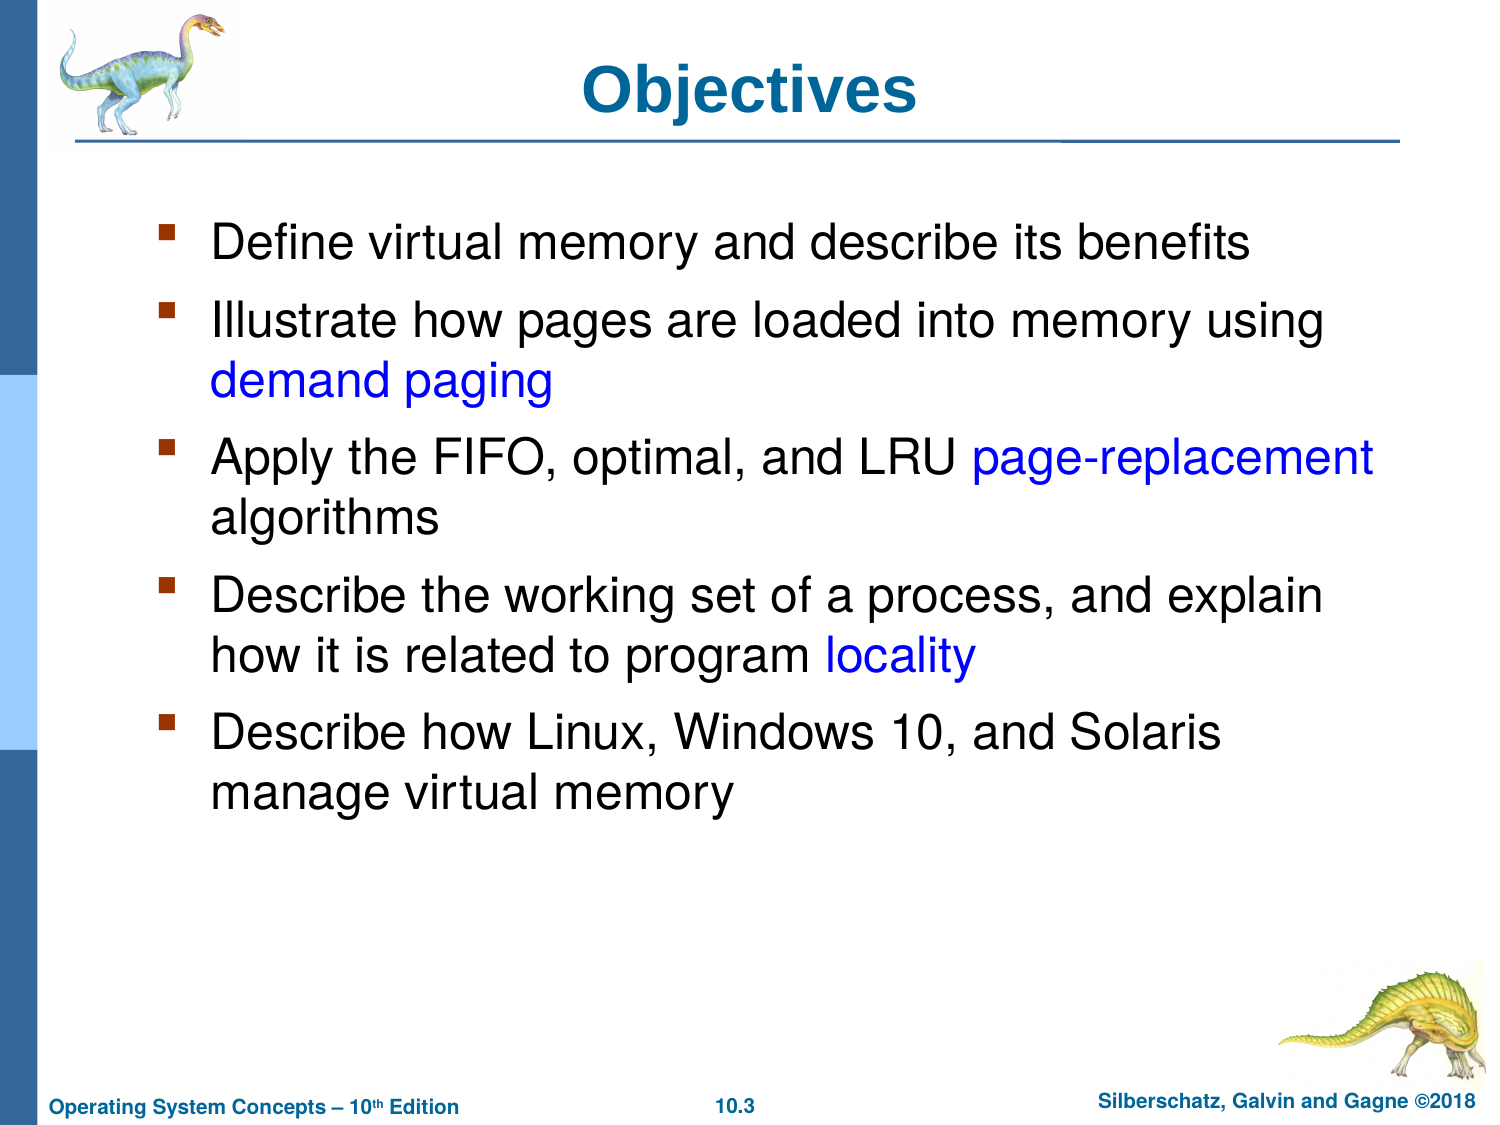

# Objectives
Define virtual memory and describe its benefits
Illustrate how pages are loaded into memory using demand paging
Apply the FIFO, optimal, and LRU page-replacement algorithms
Describe the working set of a process, and explain how it is related to program locality
Describe how Linux, Windows 10, and Solaris manage virtual memory